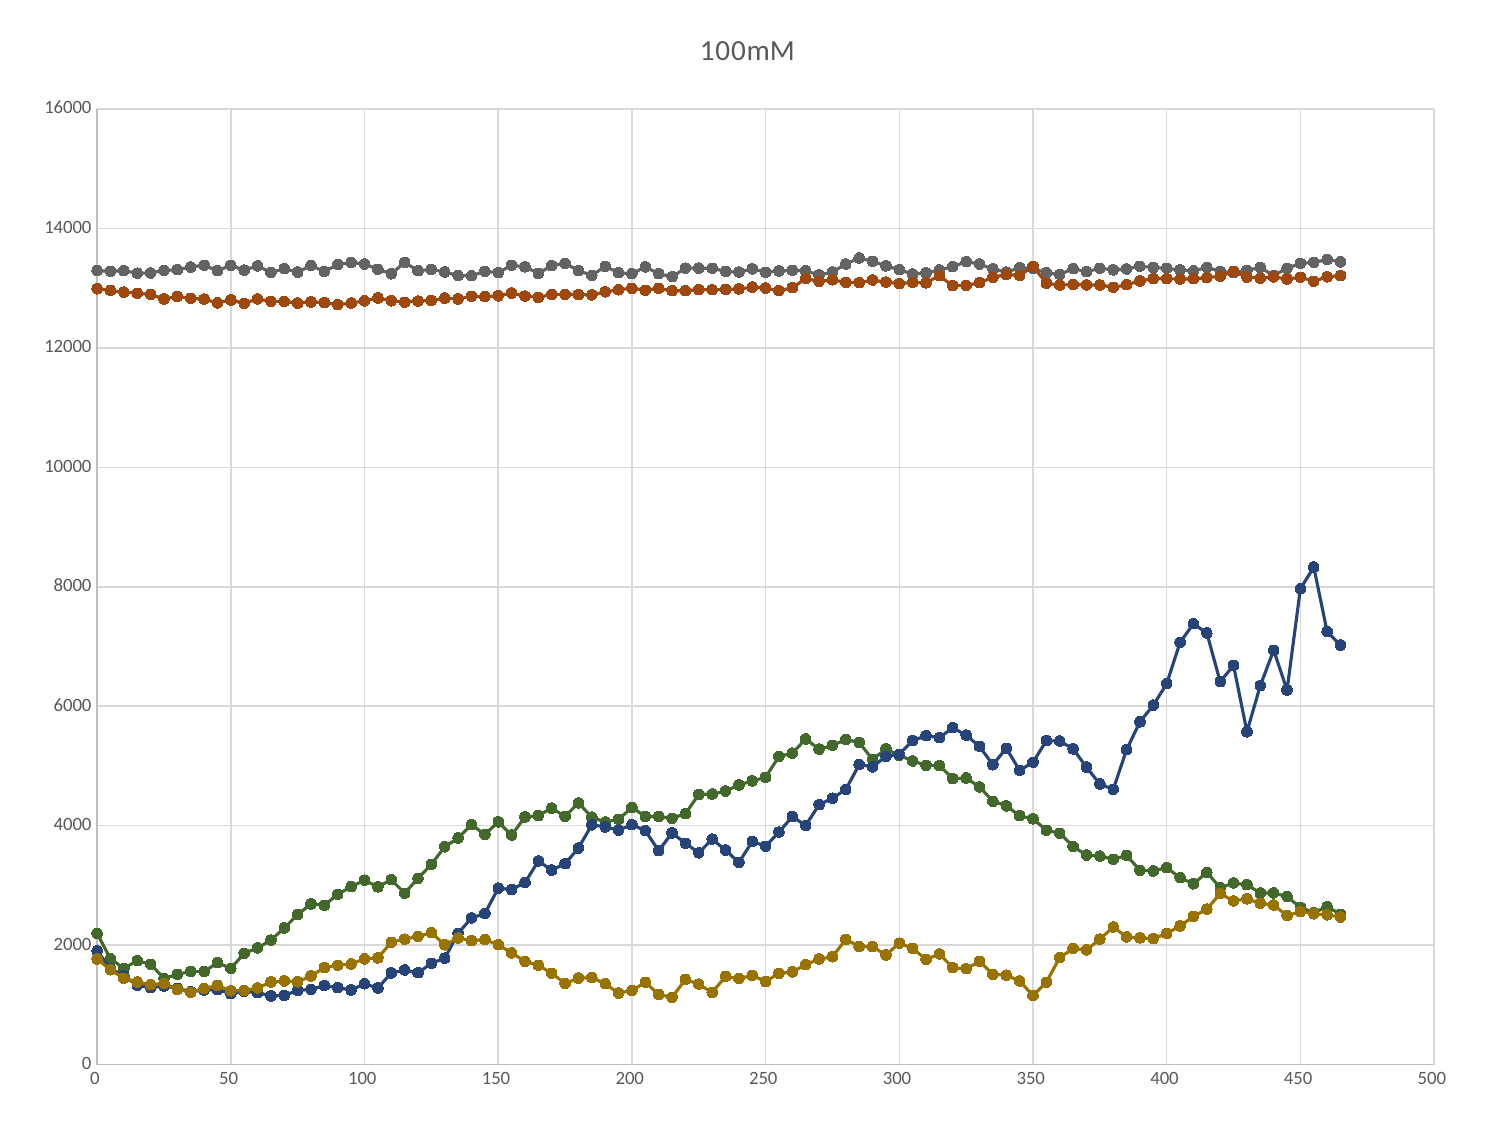

### Chart: 100mM

| Category |  |  |  |  |  |  |  |  |  |  |  |  |
|---|---|---|---|---|---|---|---|---|---|---|---|---|